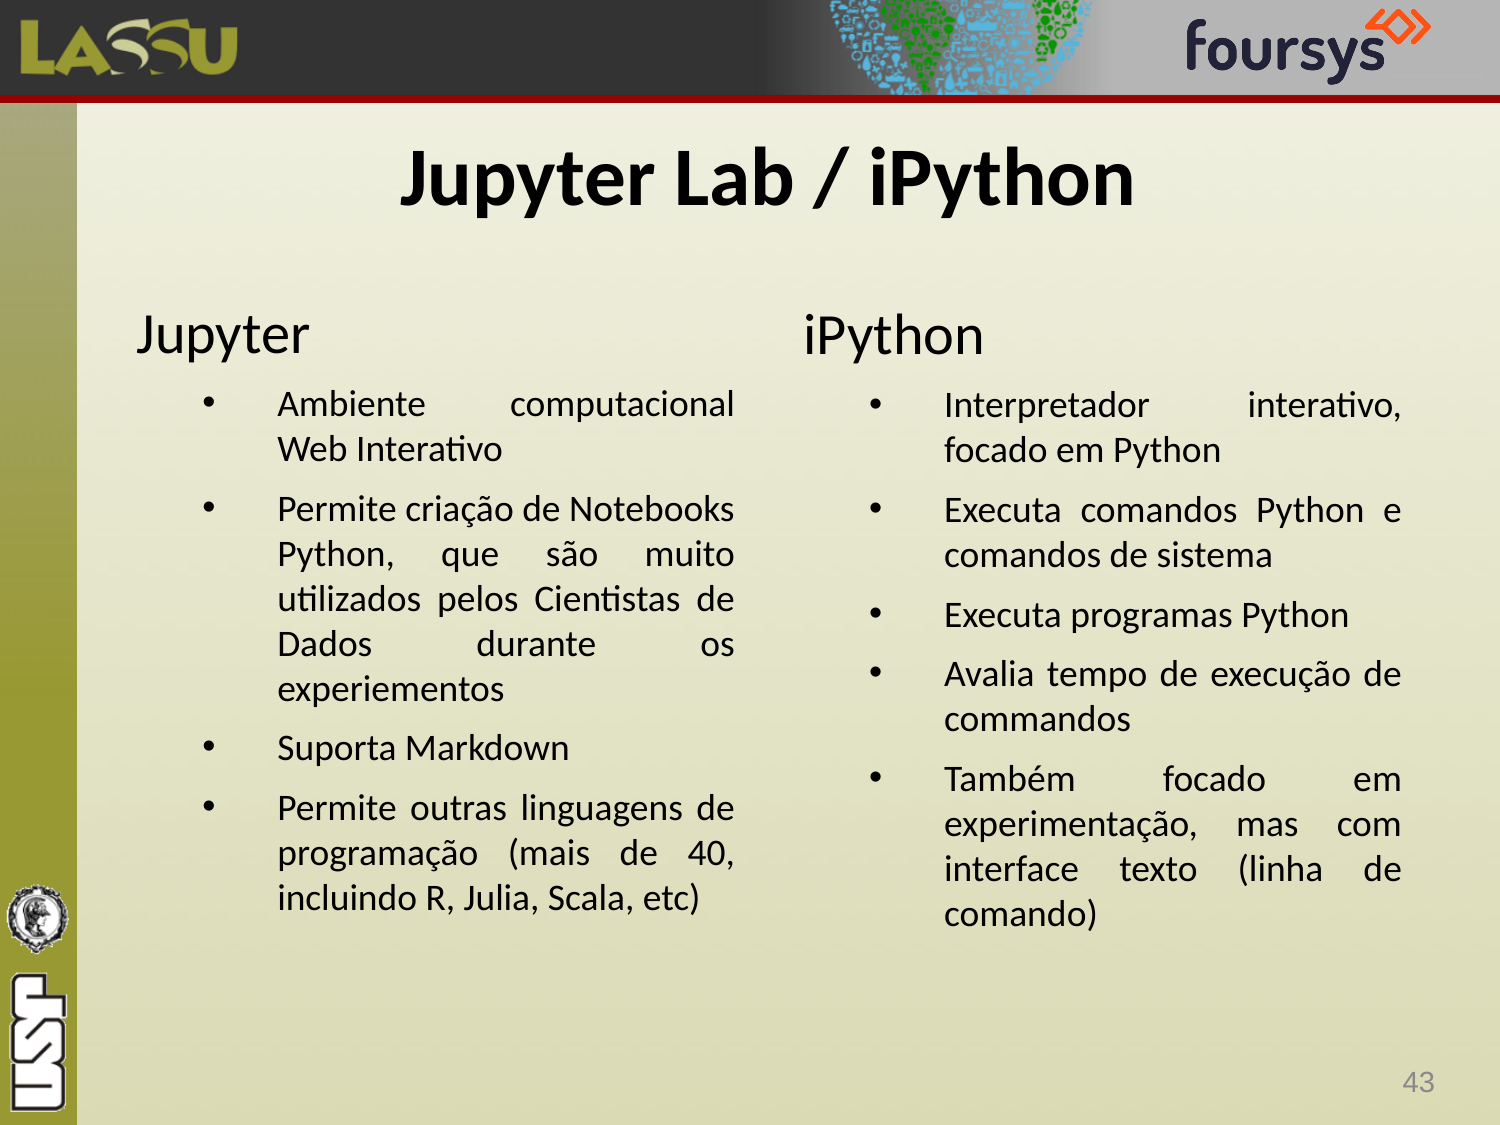

# Jupyter Lab / iPython
Jupyter
Ambiente computacional Web Interativo
Permite criação de Notebooks Python, que são muito utilizados pelos Cientistas de Dados durante os experiementos
Suporta Markdown
Permite outras linguagens de programação (mais de 40, incluindo R, Julia, Scala, etc)

iPython
Interpretador interativo, focado em Python
Executa comandos Python e comandos de sistema
Executa programas Python
Avalia tempo de execução de commandos
Também focado em experimentação, mas com interface texto (linha de comando)
43